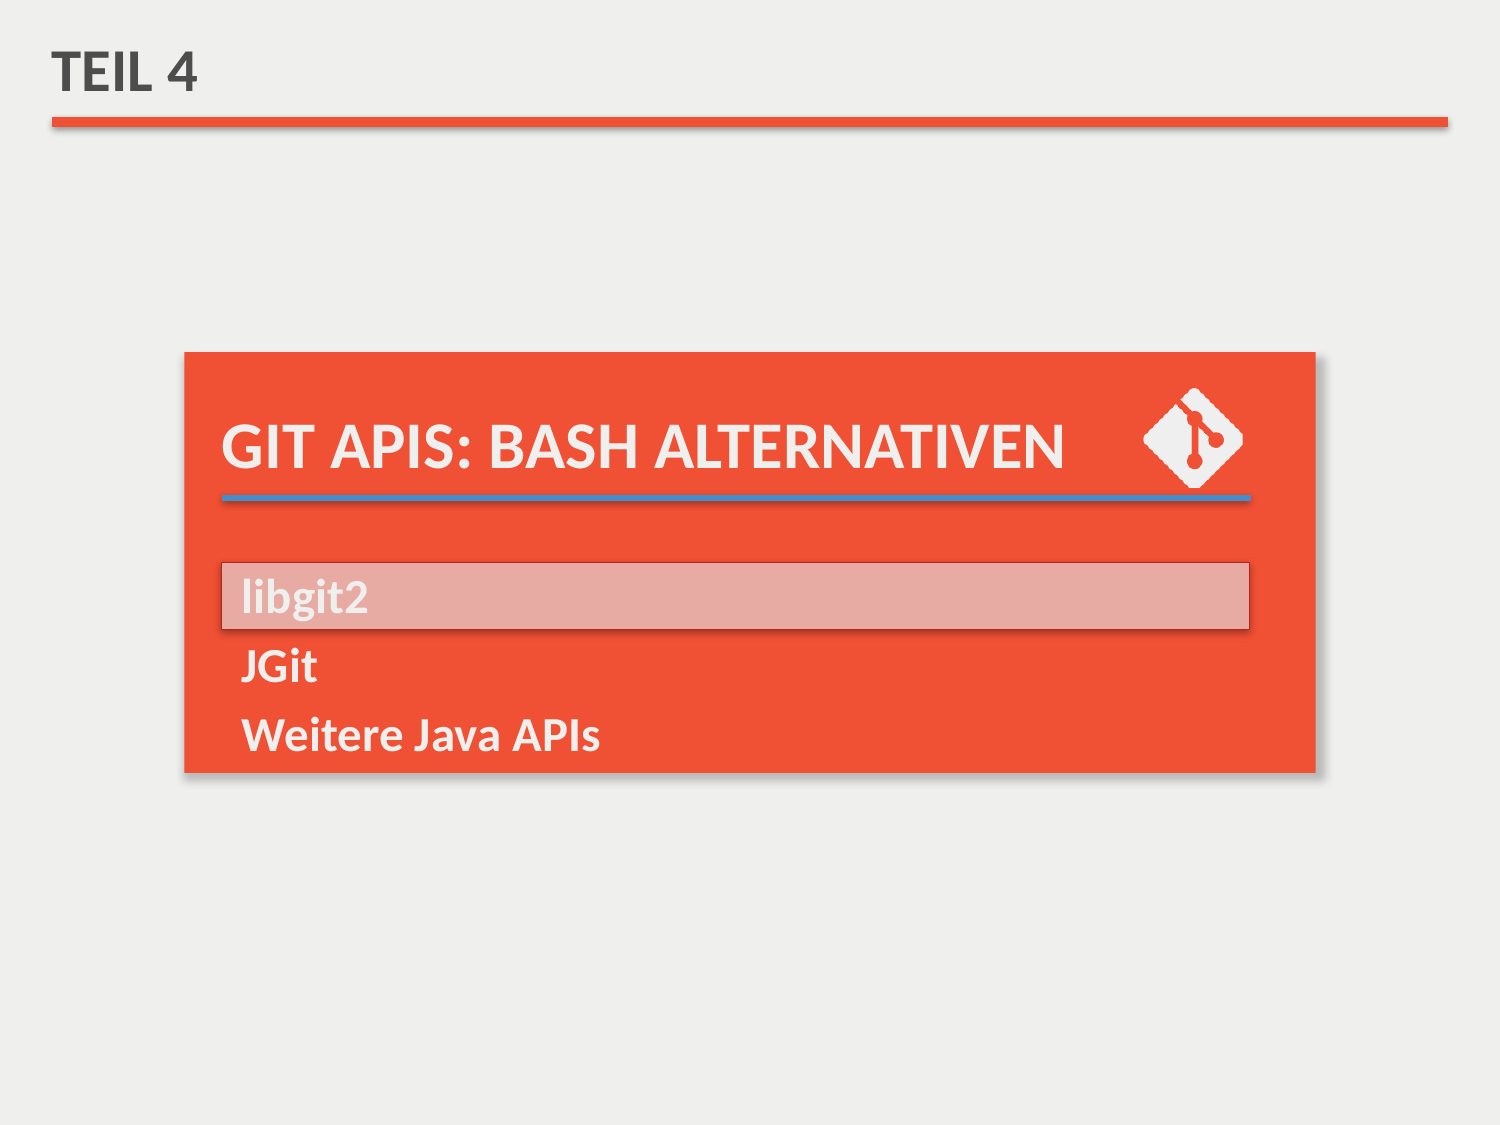

# TEIL 4
GIT APIS: BASH ALTERNATIVEN

libgit2
JGit
Weitere Java APIs